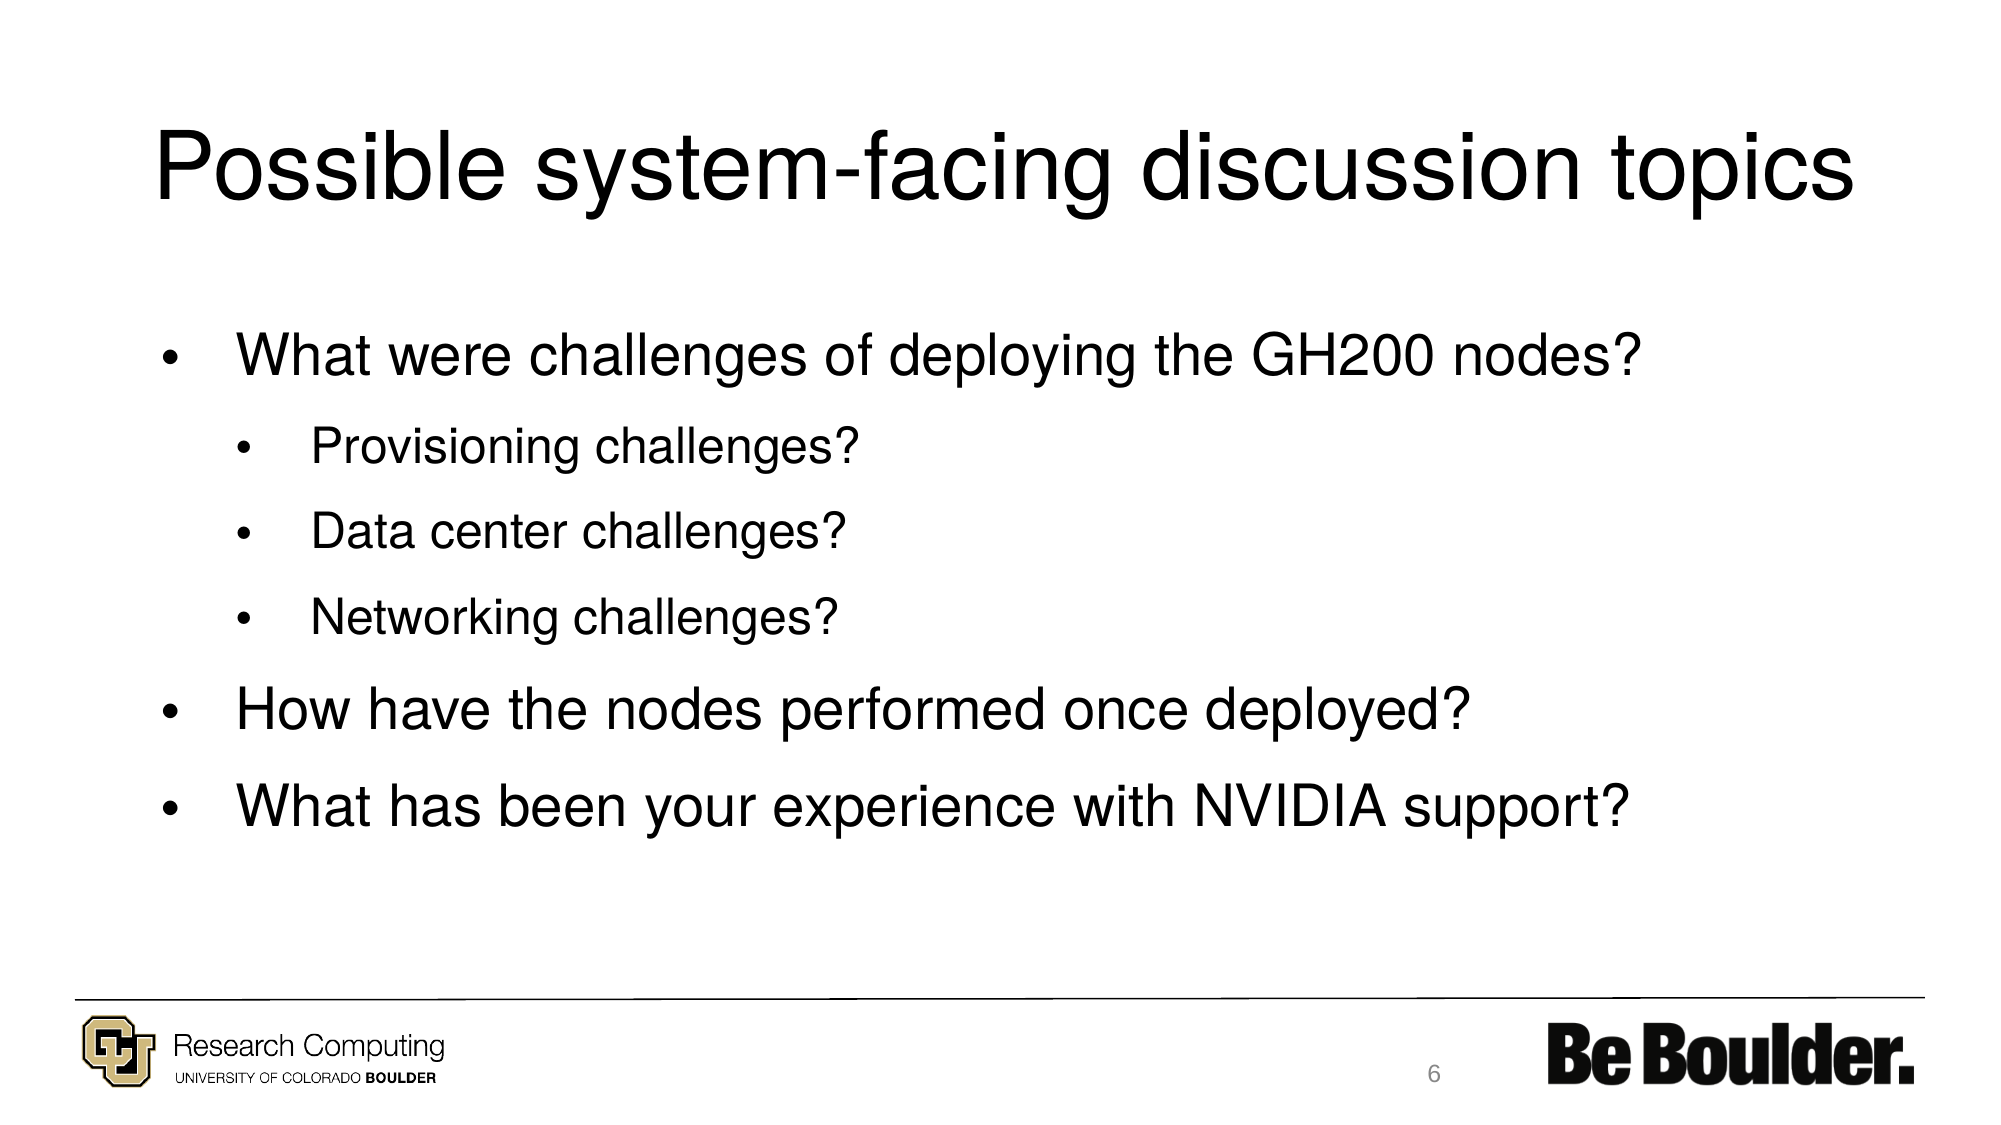

# Possible system-facing discussion topics
What were challenges of deploying the GH200 nodes?
Provisioning challenges?
Data center challenges?
Networking challenges?
How have the nodes performed once deployed?
What has been your experience with NVIDIA support?

6